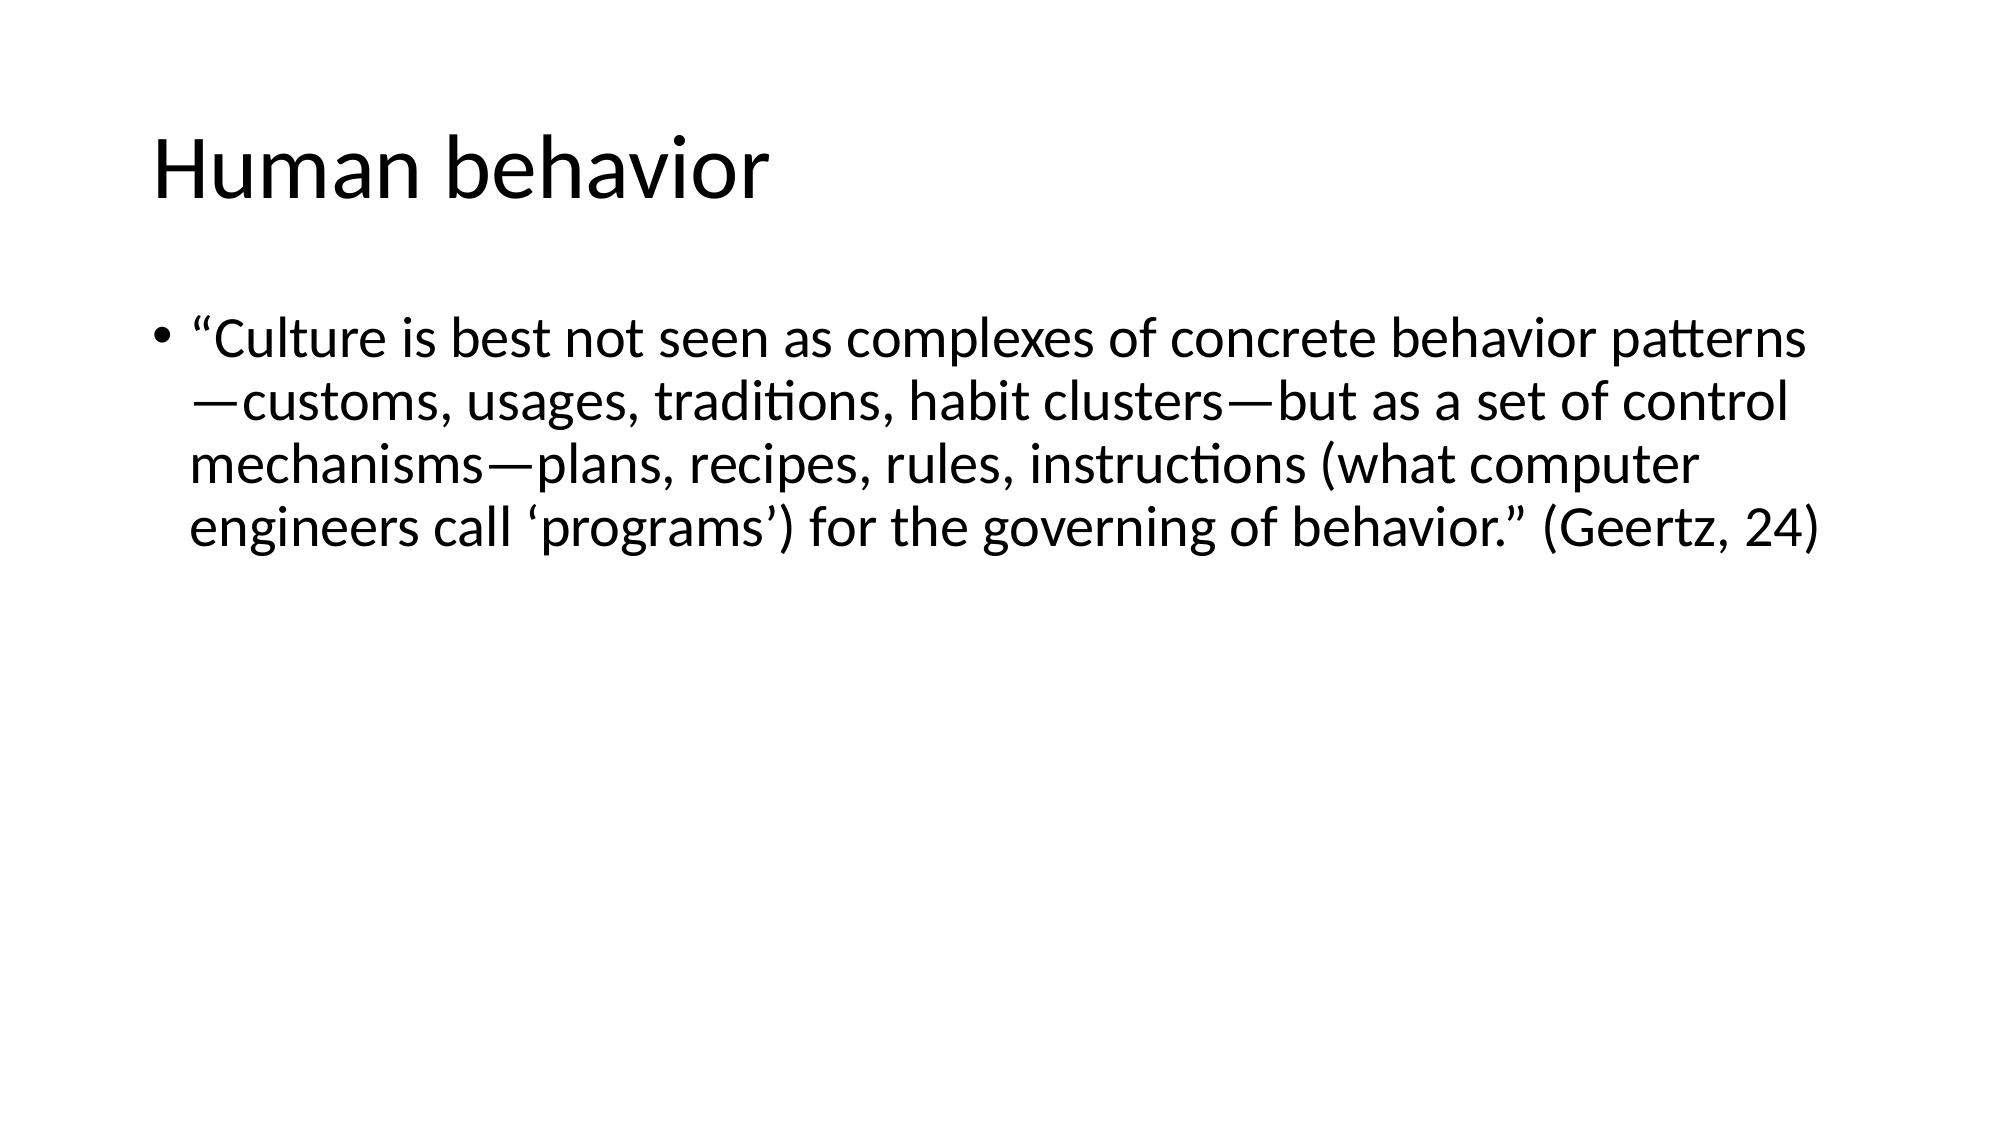

# Human behavior
“Culture is best not seen as complexes of concrete behavior patterns—customs, usages, traditions, habit clusters—but as a set of control mechanisms—plans, recipes, rules, instructions (what computer engineers call ‘programs’) for the governing of behavior.” (Geertz, 24)